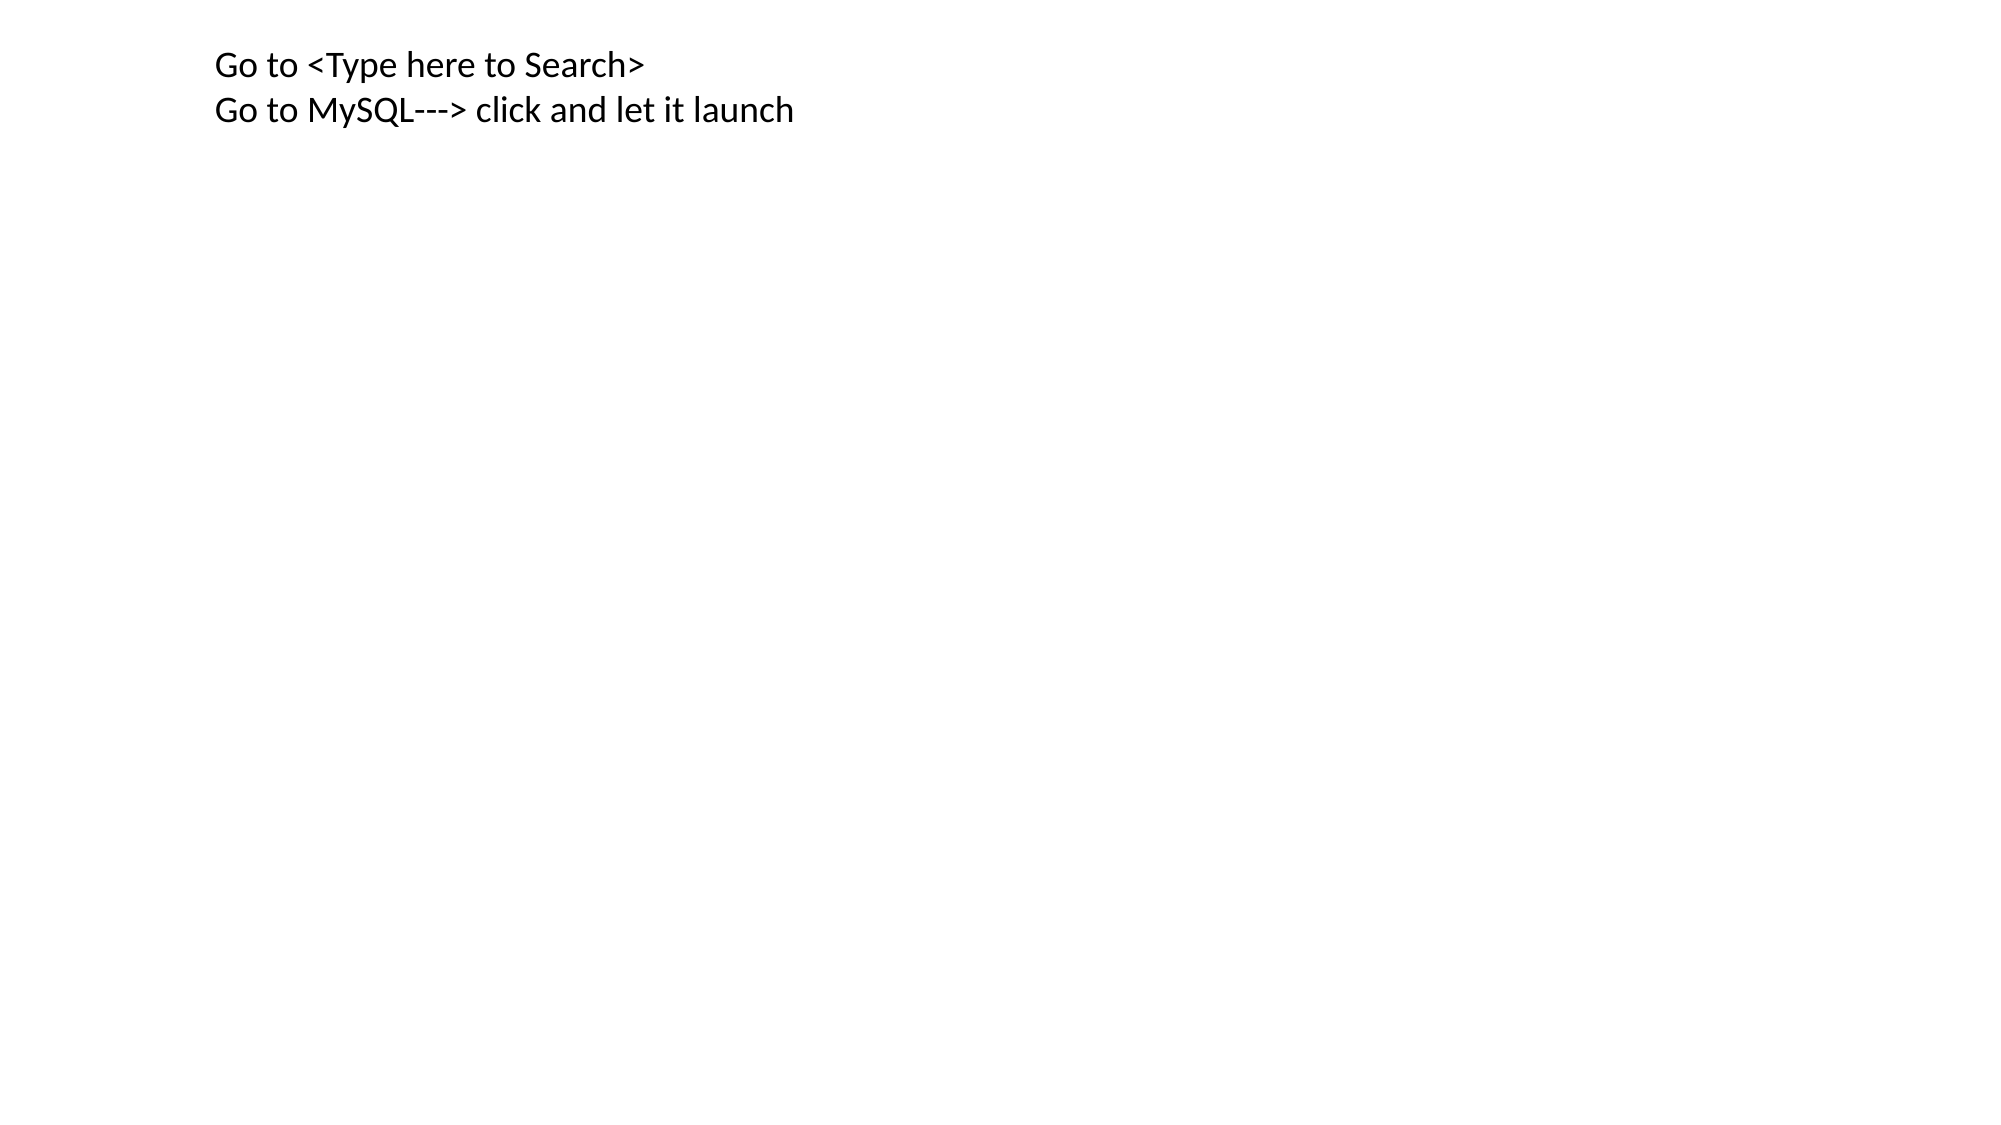

Go to <Type here to Search>
Go to MySQL---> click and let it launch